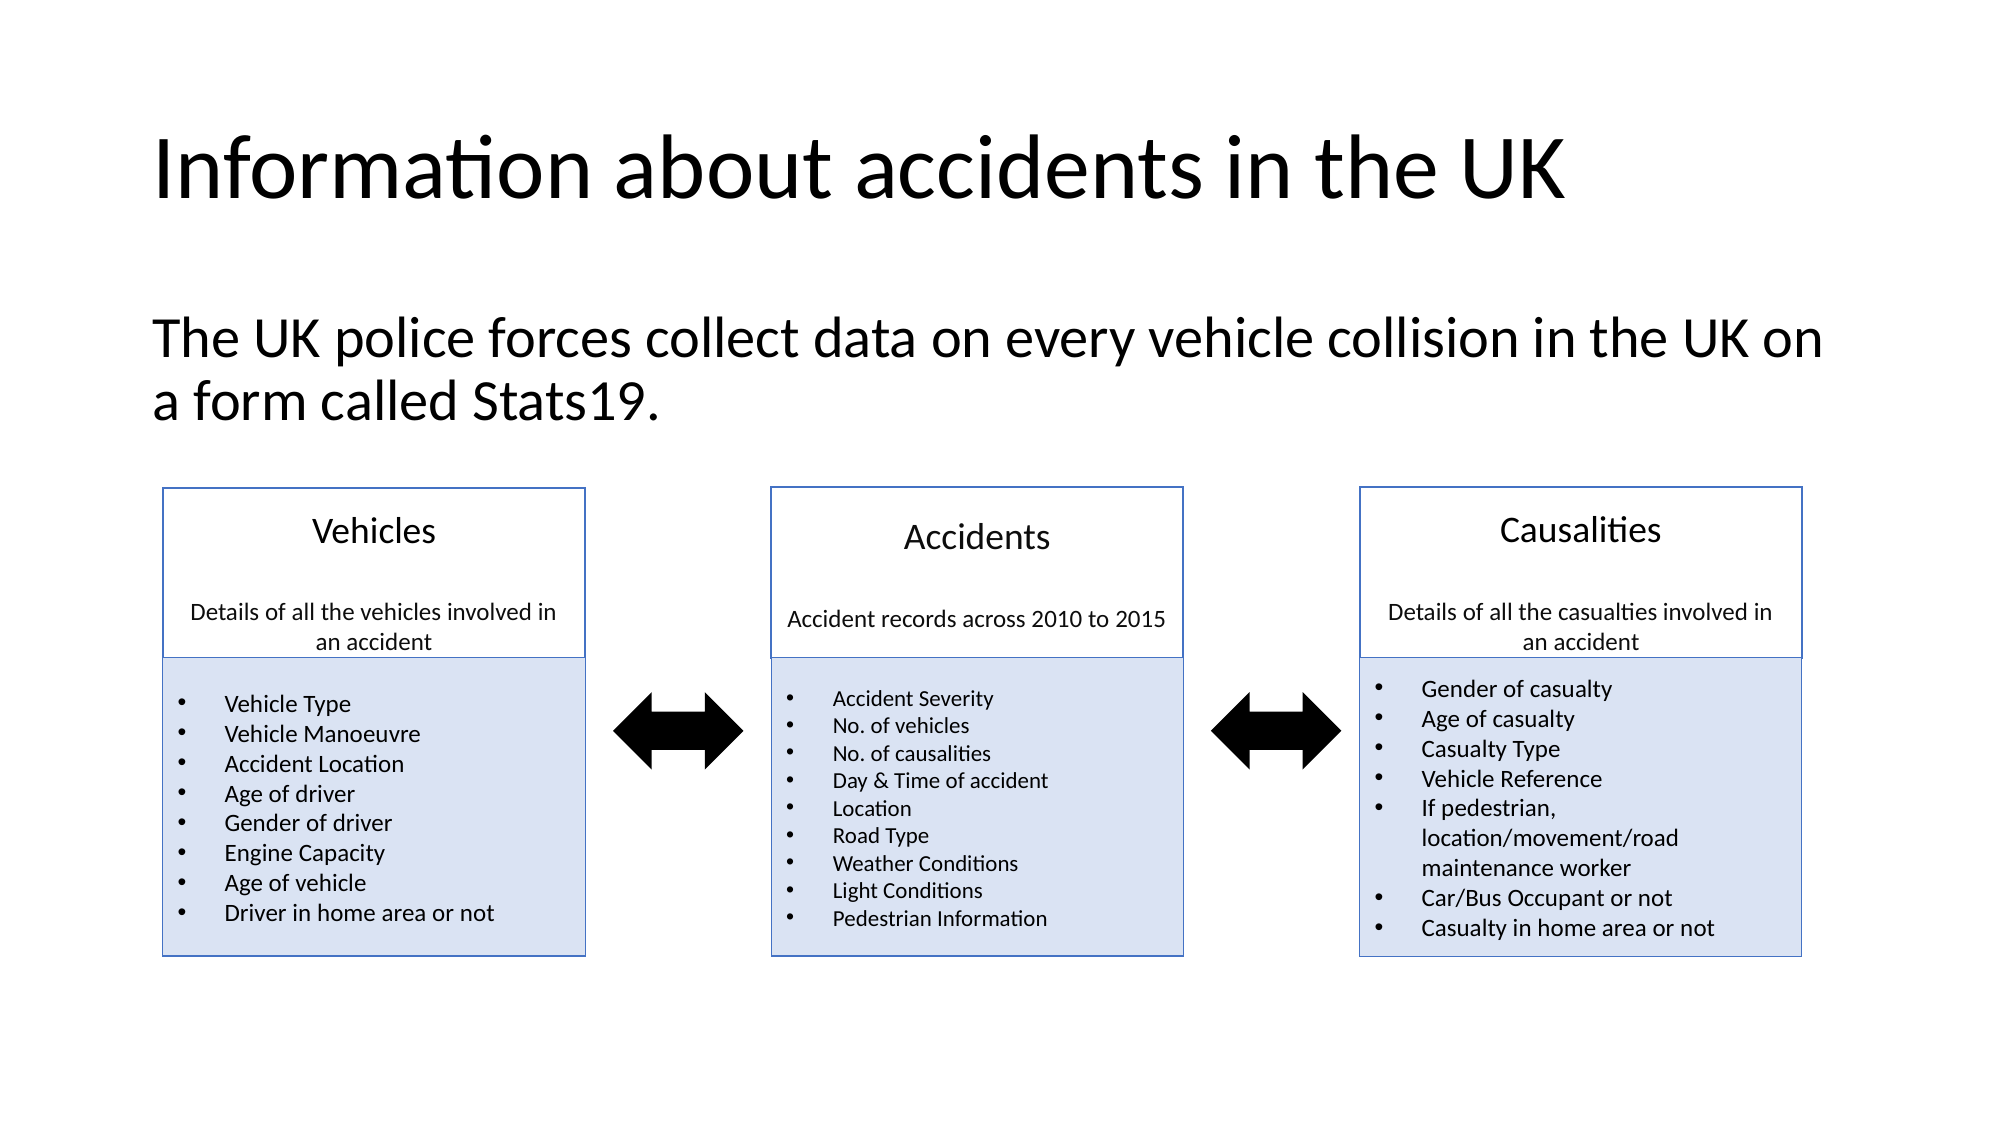

# Information about accidents in the UK
The UK police forces collect data on every vehicle collision in the UK on a form called Stats19.

Accidents

Accident records across 2010 to 2015

Causalities

Details of all the casualties involved in an accident

Vehicles

Details of all the vehicles involved in an accident

Gender of casualty
Age of casualty
Casualty Type
Vehicle Reference
If pedestrian, location/movement/road maintenance worker
Car/Bus Occupant or not
Casualty in home area or not
Accident Severity
No. of vehicles
No. of causalities
Day & Time of accident
Location
Road Type
Weather Conditions
Light Conditions
Pedestrian Information
Vehicle Type
Vehicle Manoeuvre
Accident Location
Age of driver
Gender of driver
Engine Capacity
Age of vehicle
Driver in home area or not